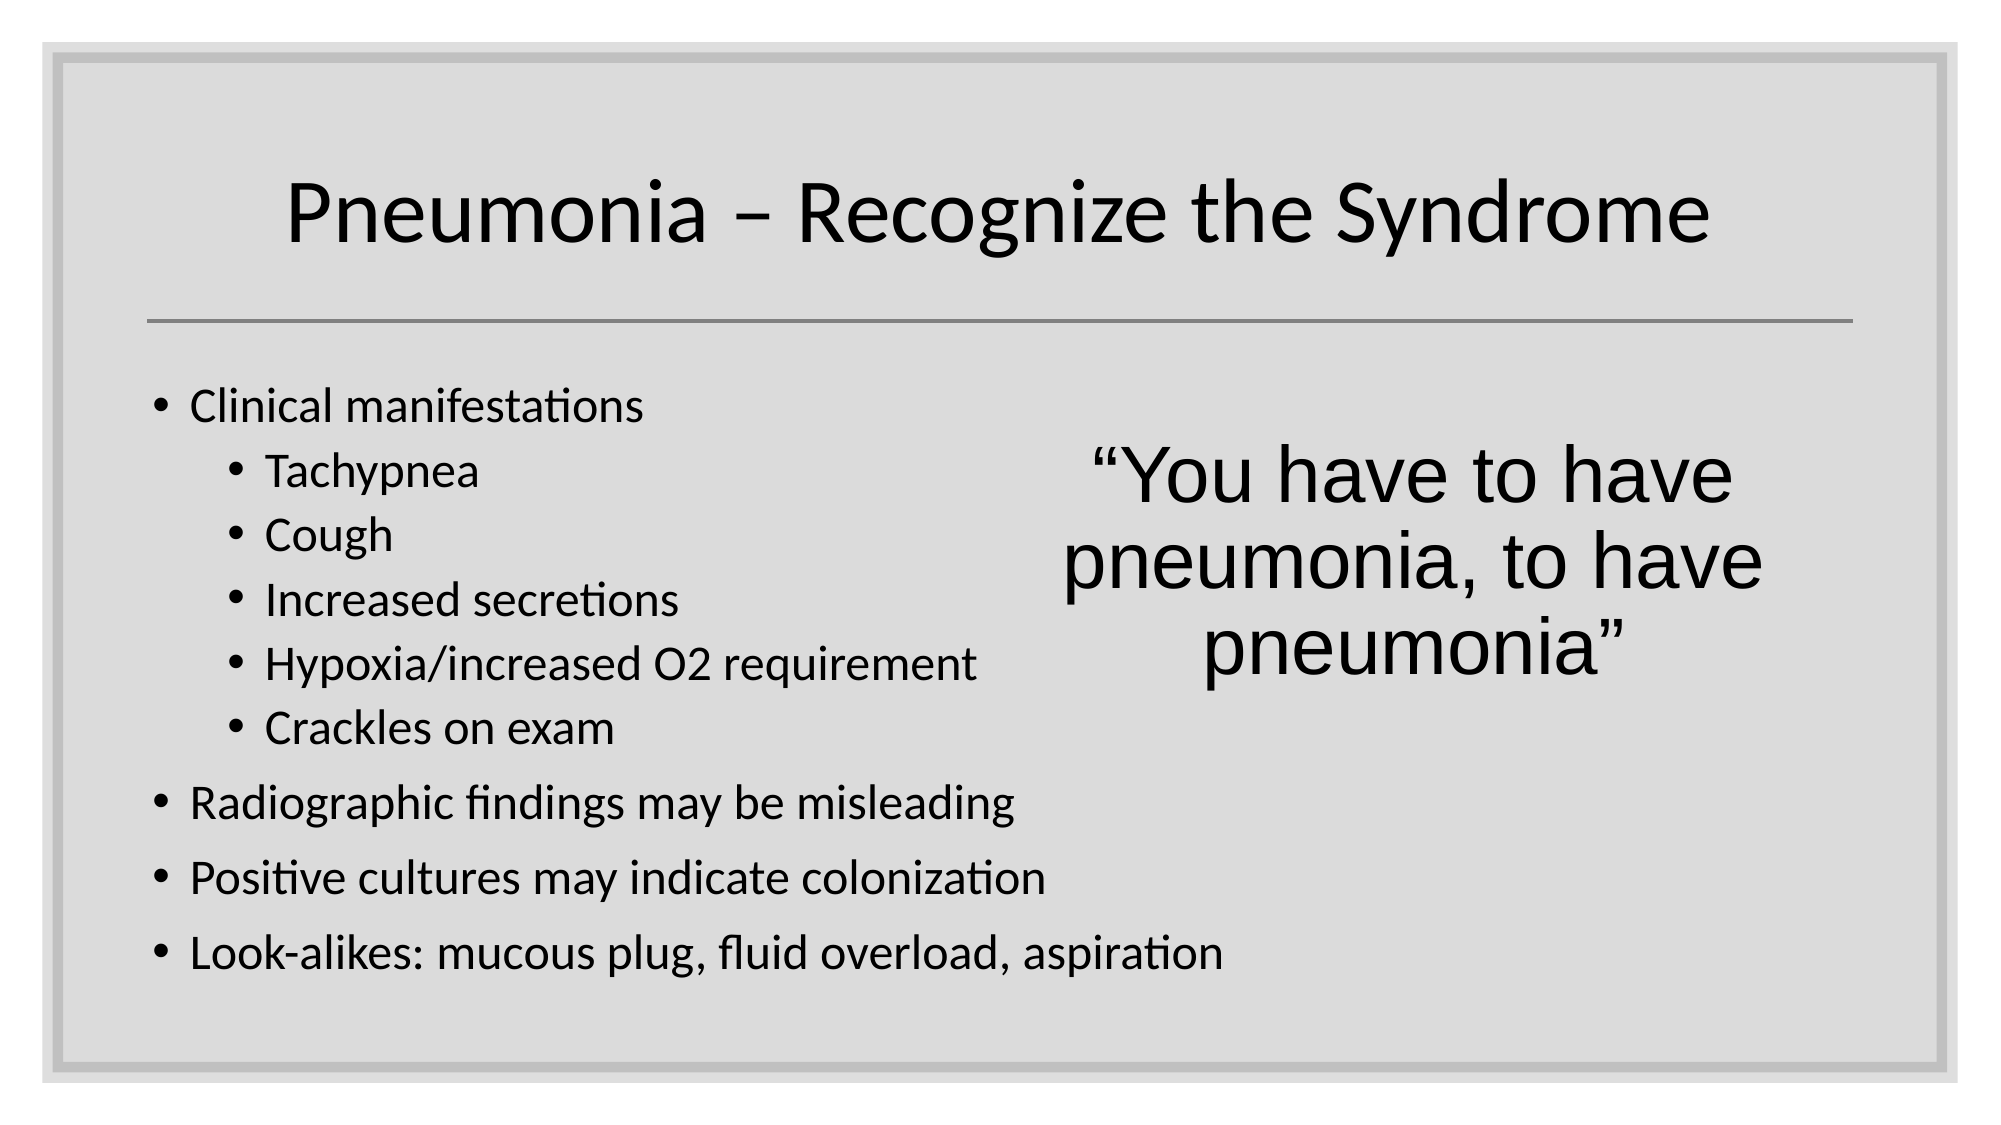

# Pneumonia – Recognize the Syndrome
Clinical manifestations
Tachypnea
Cough
Increased secretions
Hypoxia/increased O2 requirement
Crackles on exam
Radiographic findings may be misleading
Positive cultures may indicate colonization
Look-alikes: mucous plug, fluid overload, aspiration
“You have to have pneumonia, to have pneumonia”